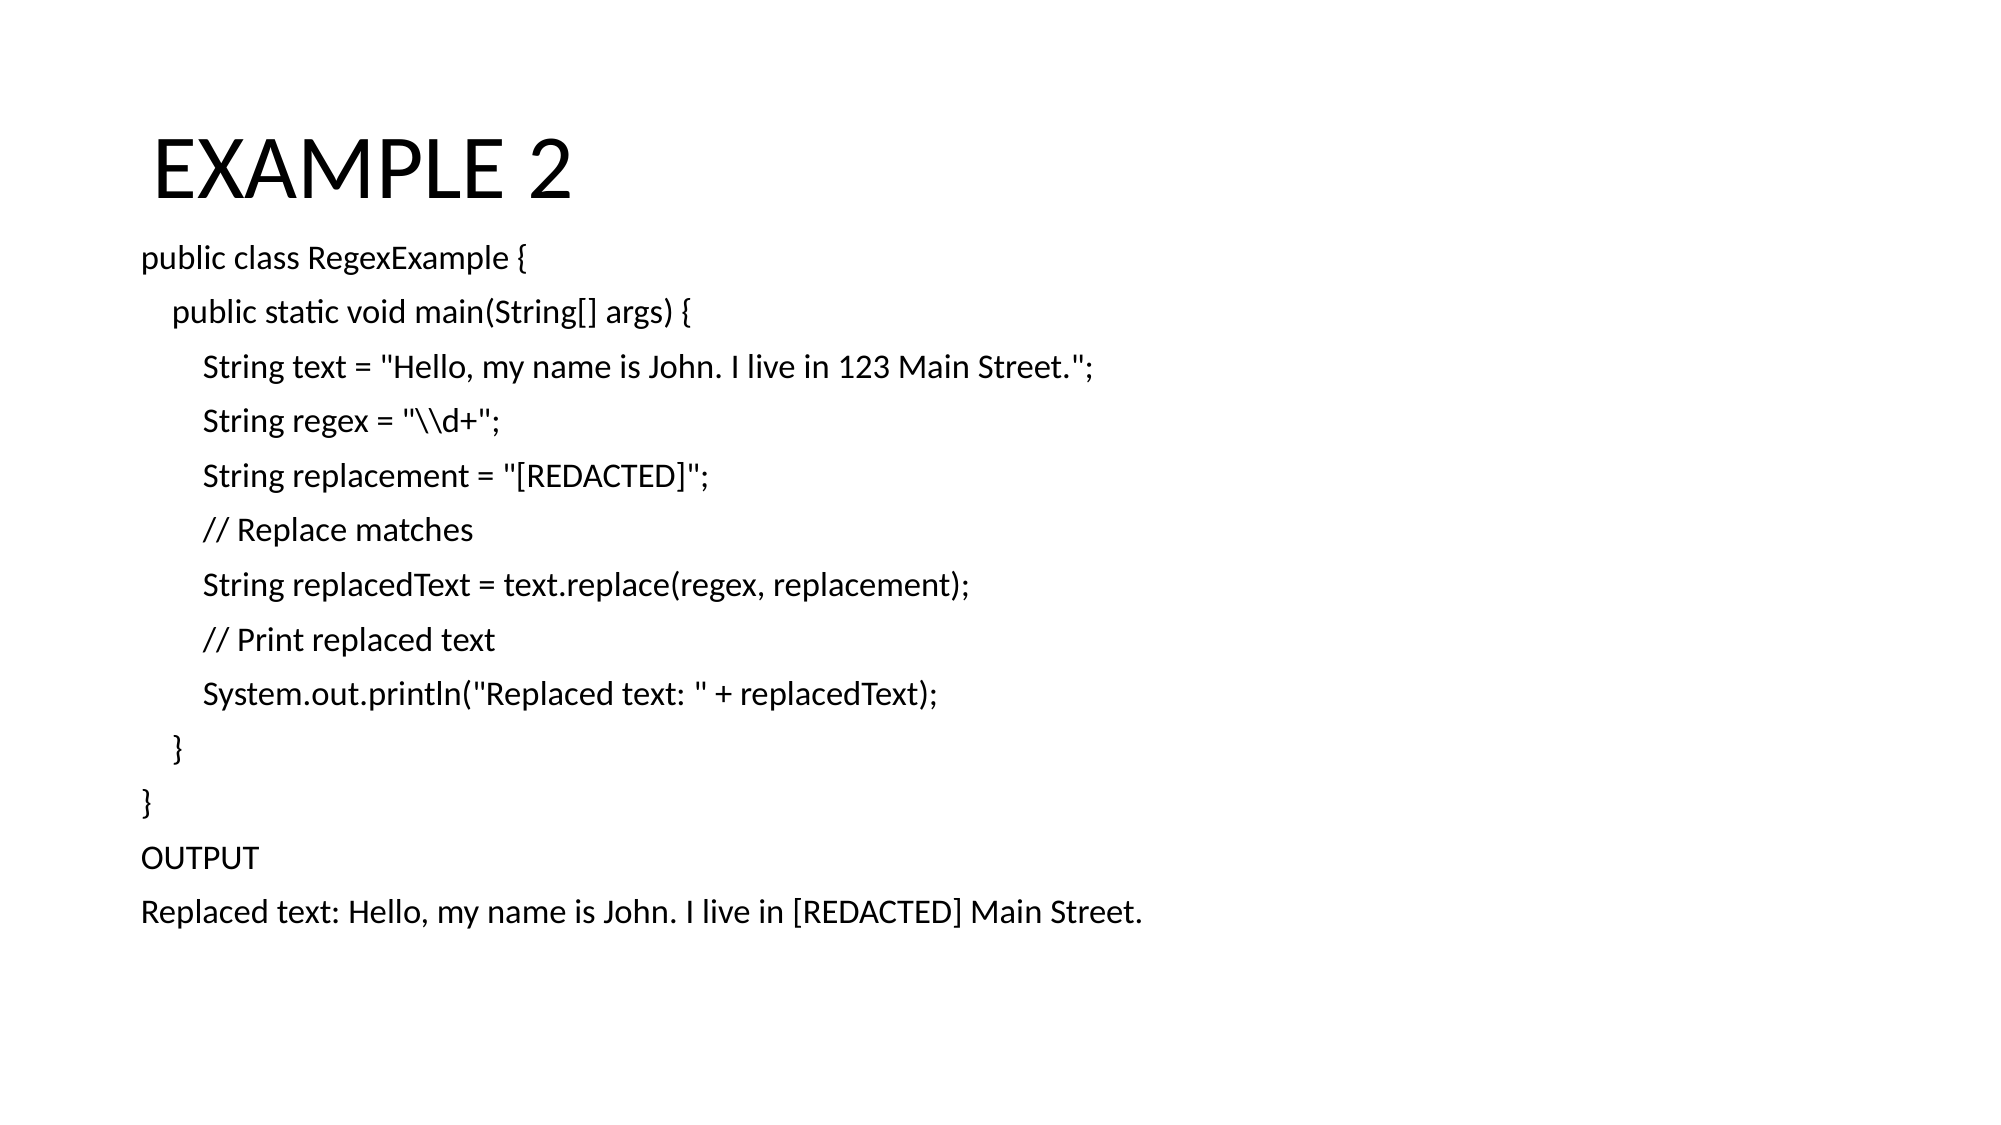

# EXAMPLE 2
public class RegexExample {
    public static void main(String[] args) {
        String text = "Hello, my name is John. I live in 123 Main Street.";
        String regex = "\\d+";
        String replacement = "[REDACTED]";
        // Replace matches
        String replacedText = text.replace(regex, replacement);
        // Print replaced text
        System.out.println("Replaced text: " + replacedText);
    }
}
OUTPUT
Replaced text: Hello, my name is John. I live in [REDACTED] Main Street.